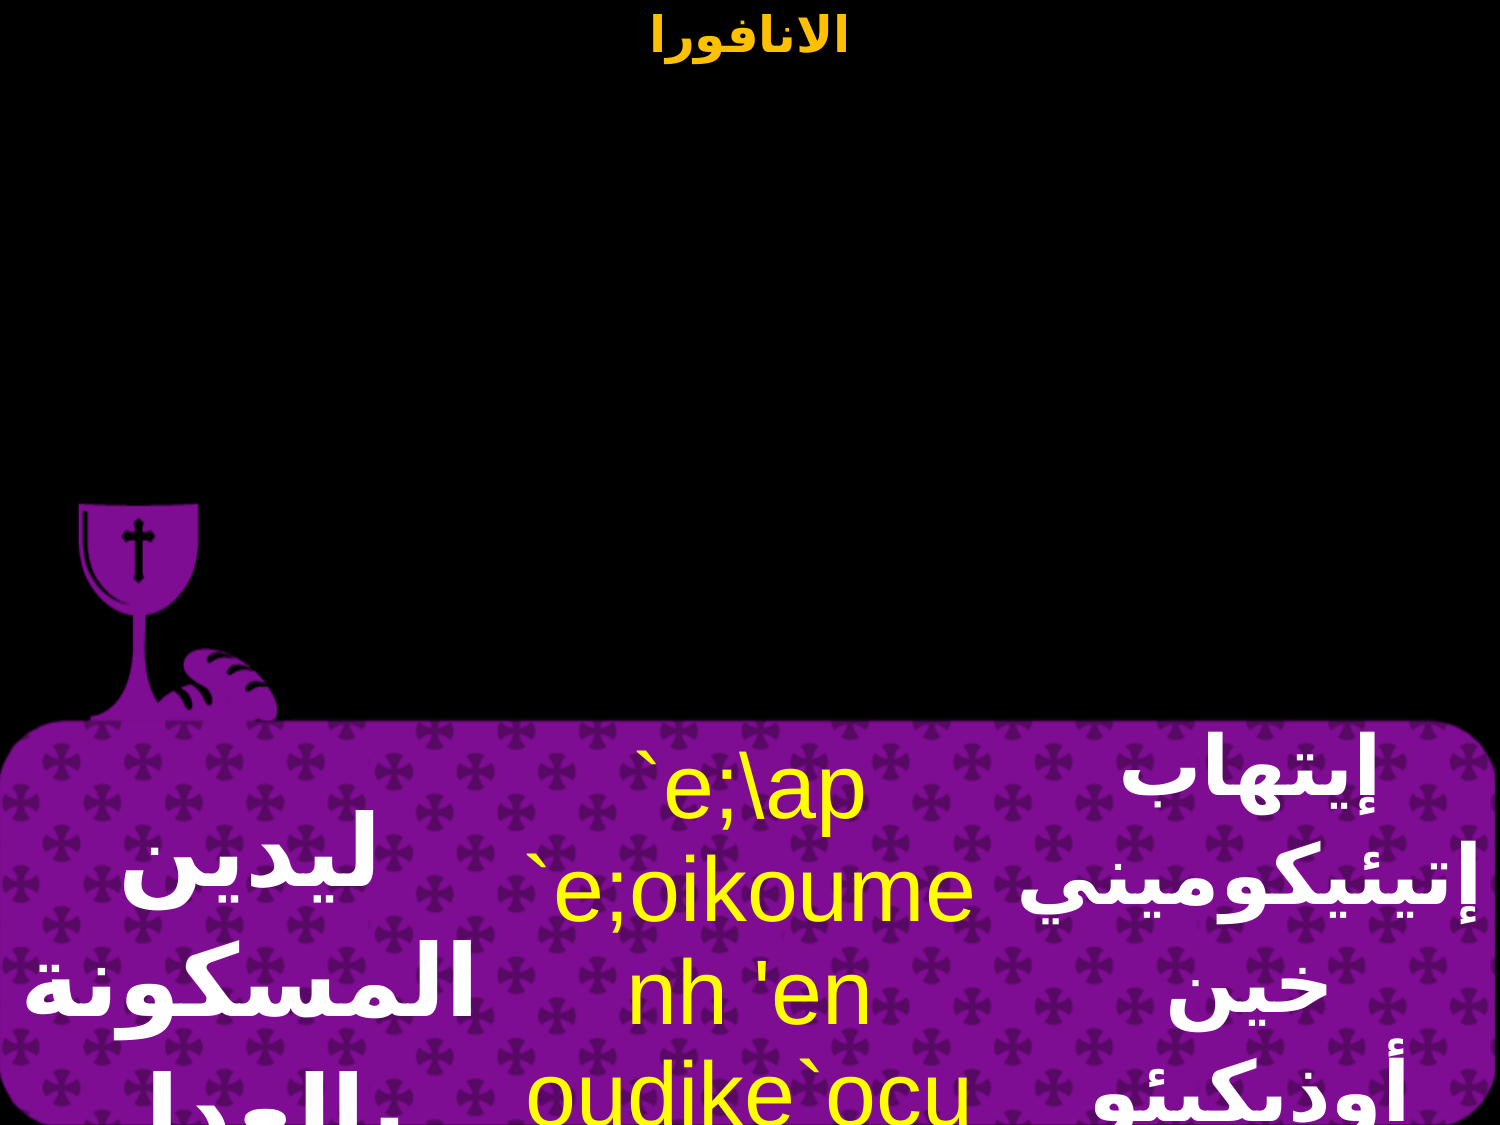

| ليدين المسكونة بالعدل | `e;\ap `e;oikoumenh 'en oudike`ocunh | إيتهاب إتيئيكوميني خين أوذيكيئو سيني |
| --- | --- | --- |